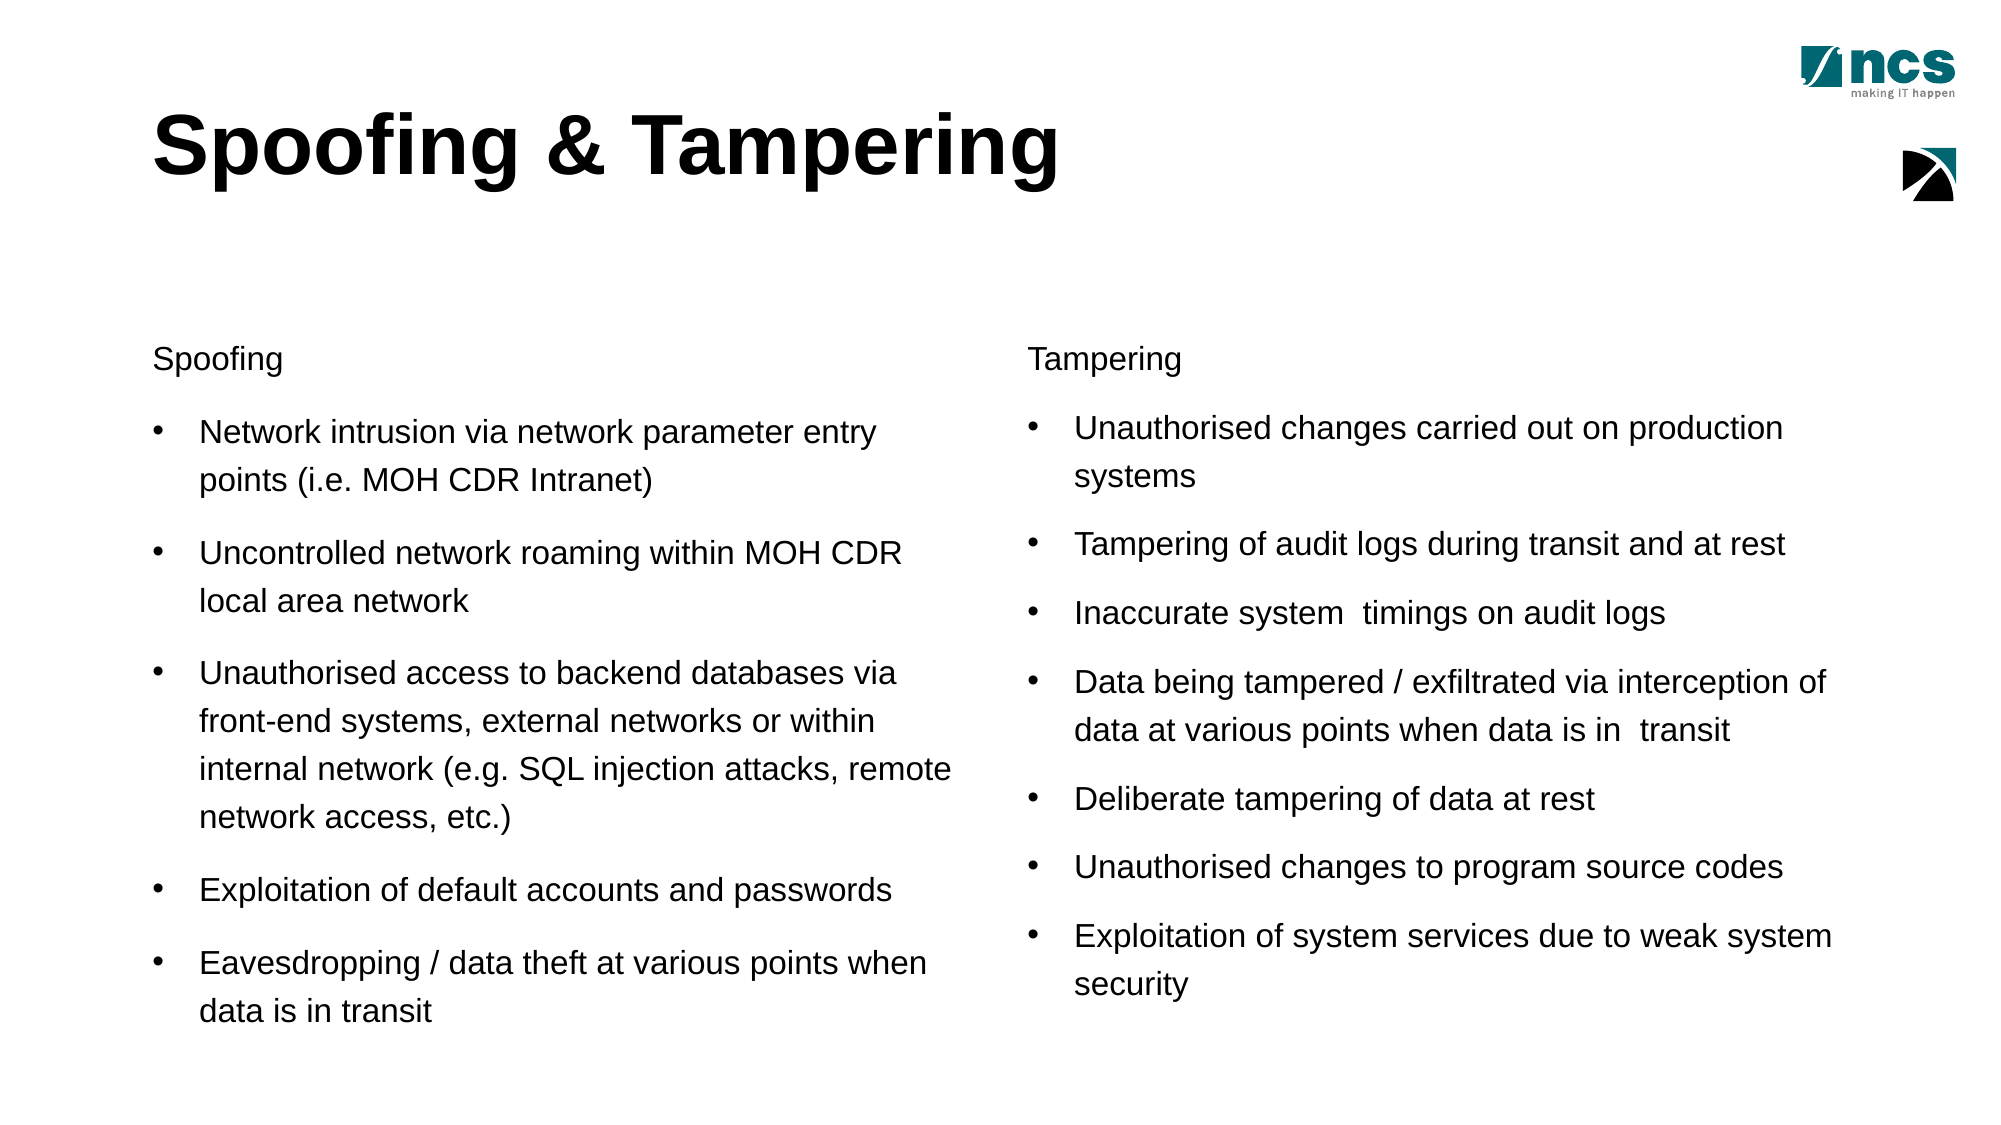

# Spoofing & Tampering

Spoofing
Network intrusion via network parameter entry points (i.e. MOH CDR Intranet)
Uncontrolled network roaming within MOH CDR local area network
Unauthorised access to backend databases via front-end systems, external networks or within internal network (e.g. SQL injection attacks, remote network access, etc.)
Exploitation of default accounts and passwords
Eavesdropping / data theft at various points when data is in transit
Tampering
Unauthorised changes carried out on production systems
Tampering of audit logs during transit and at rest
Inaccurate system  timings on audit logs
Data being tampered / exfiltrated via interception of data at various points when data is in  transit
Deliberate tampering of data at rest
Unauthorised changes to program source codes
Exploitation of system services due to weak system security